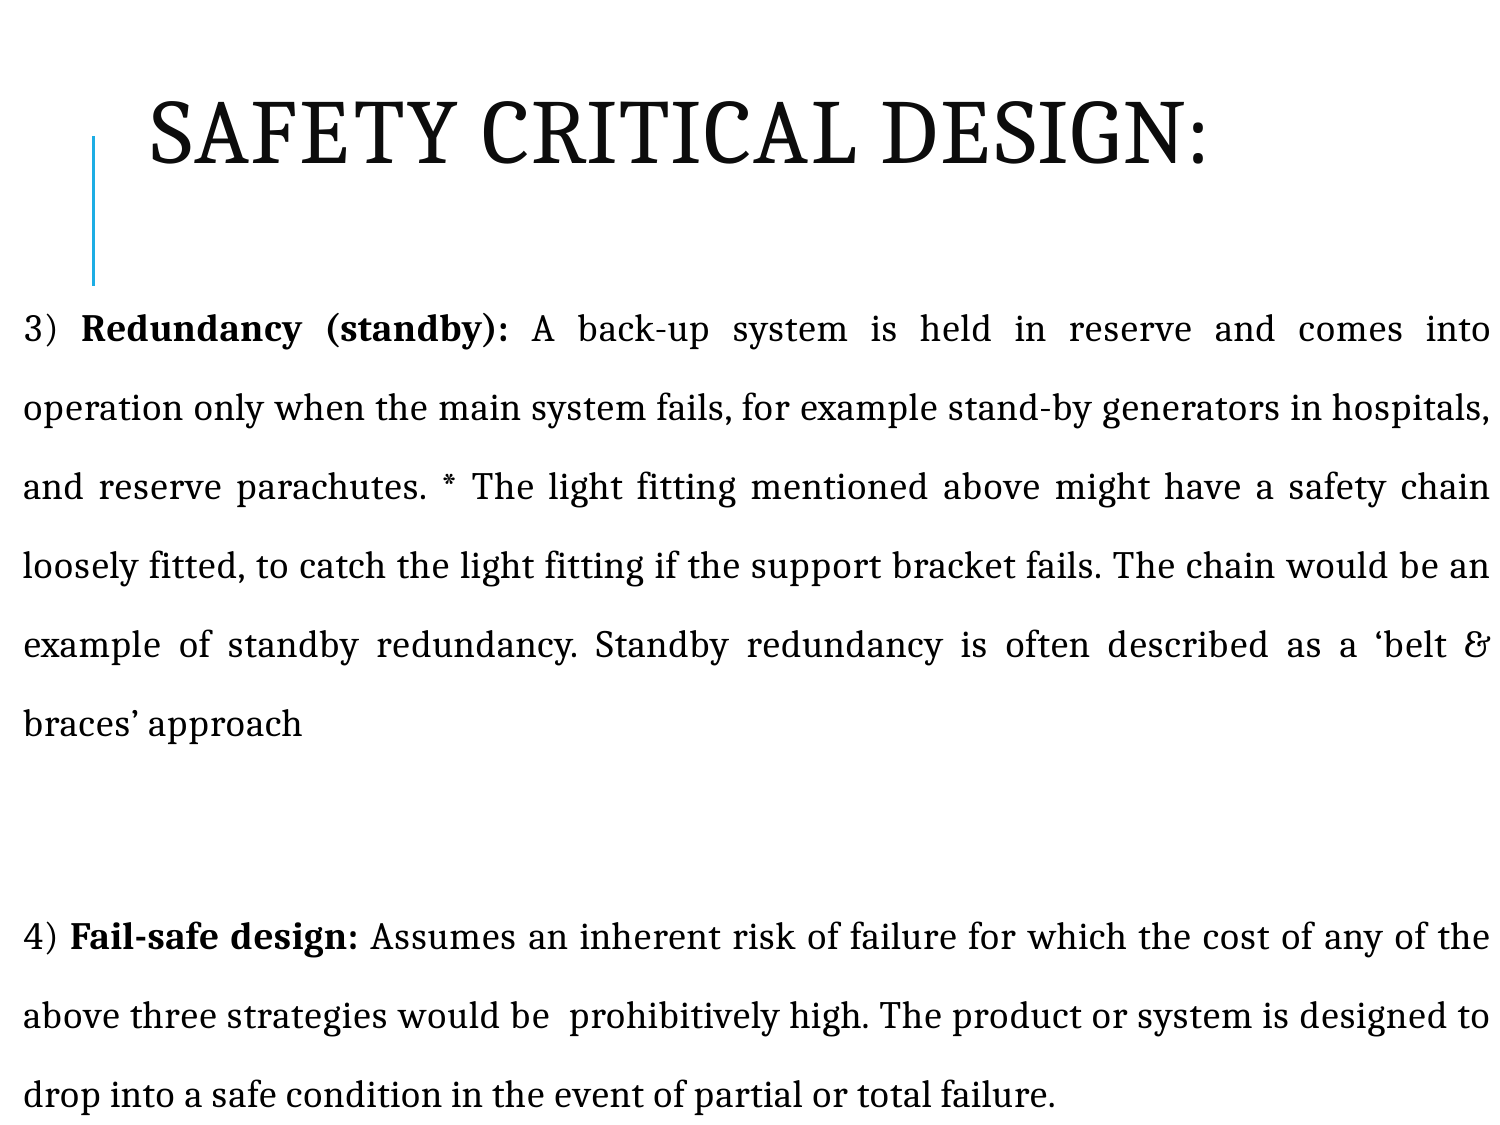

# SAFETY CRITICAL DESIGN:
3) Redundancy (standby): A back-up system is held in reserve and comes into operation only when the main system fails, for example stand-by generators in hospitals, and reserve parachutes. * The light fitting mentioned above might have a safety chain loosely fitted, to catch the light fitting if the support bracket fails. The chain would be an example of standby redundancy. Standby redundancy is often described as a ‘belt & braces’ approach

4) Fail-safe design: Assumes an inherent risk of failure for which the cost of any of the above three strategies would be  prohibitively high. The product or system is designed to drop into a safe condition in the event of partial or total failure.